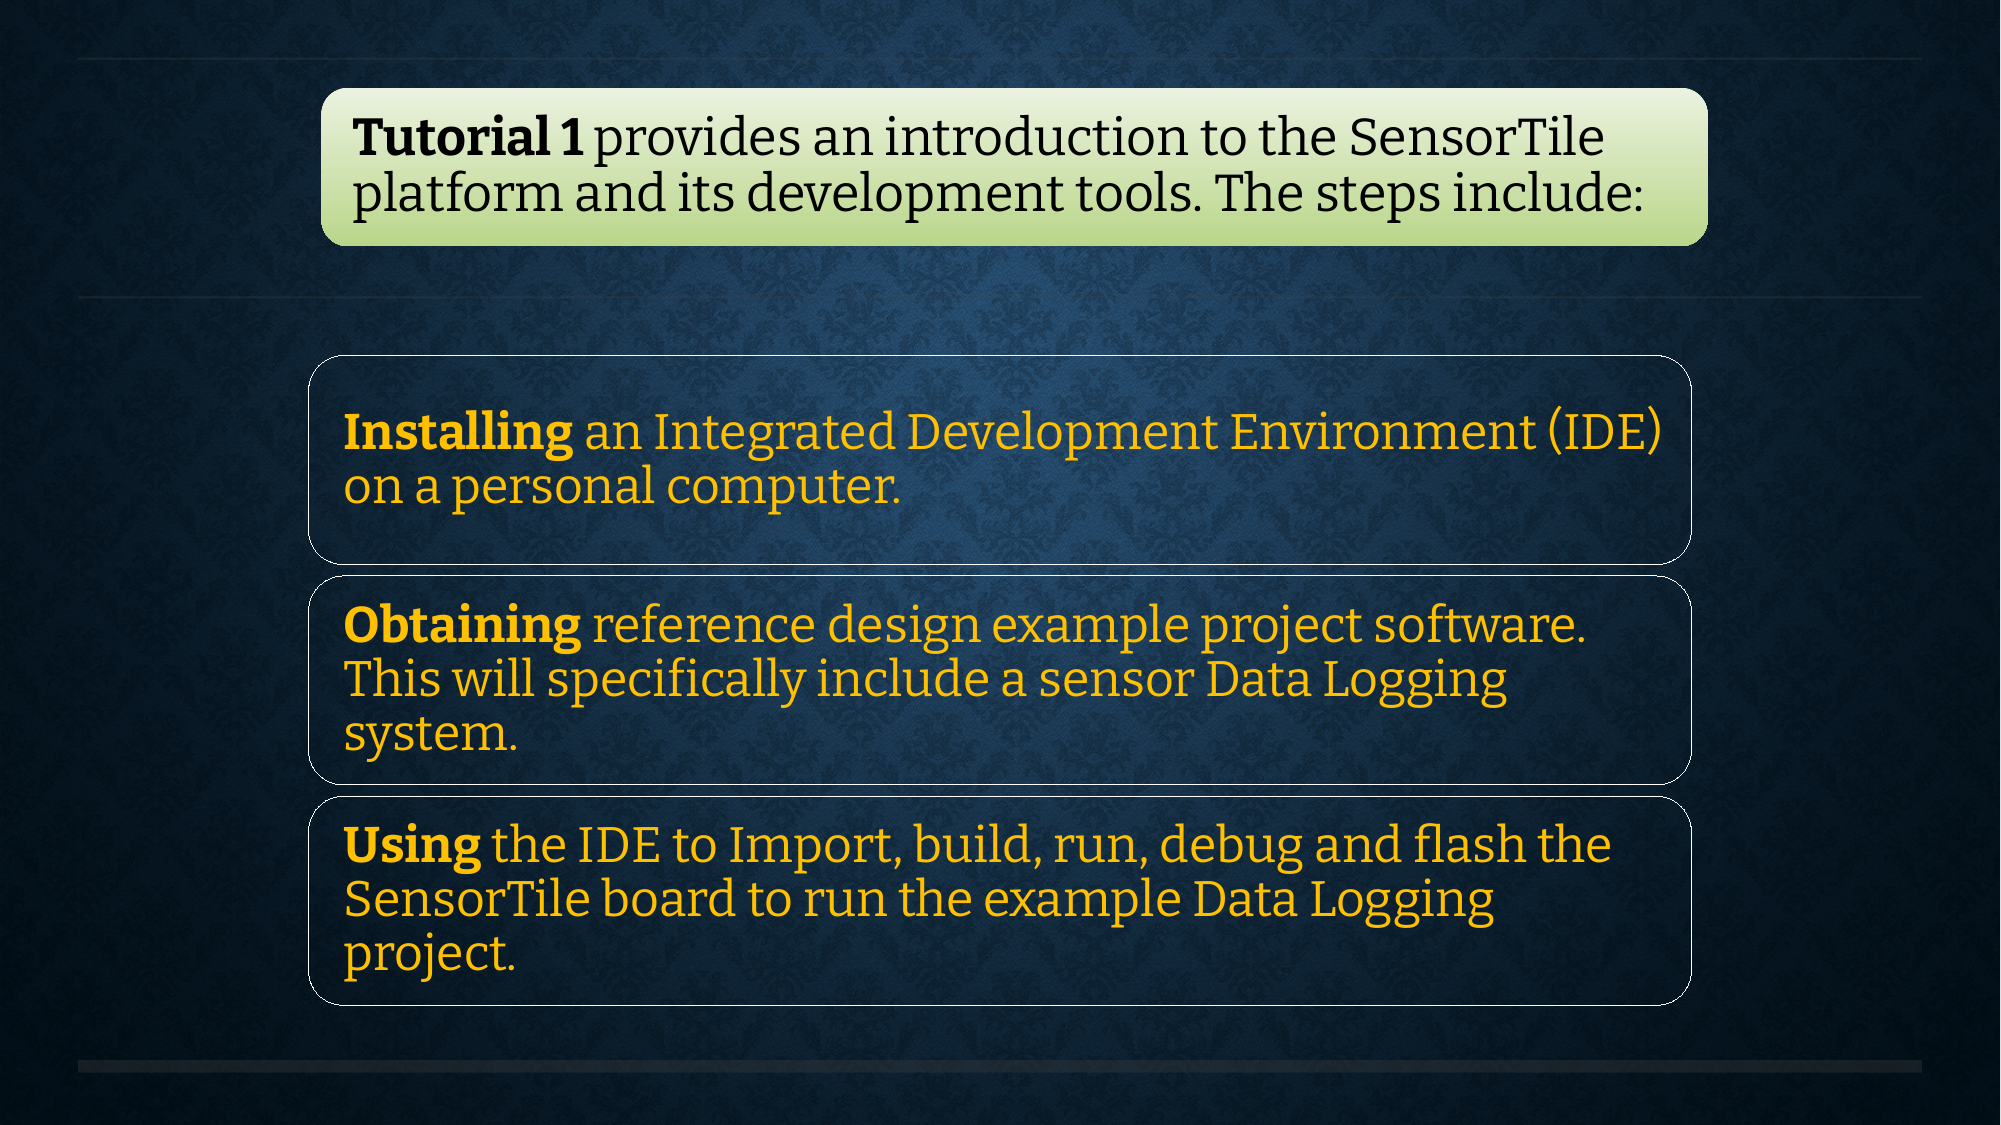

Tutorial 1 provides an introduction to the SensorTile platform and its development tools. The steps include:
Installing an Integrated Development Environment (IDE) on a personal computer.
Obtaining reference design example project software. This will specifically include a sensor Data Logging system.
Using the IDE to Import, build, run, debug and flash the SensorTile board to run the example Data Logging project.